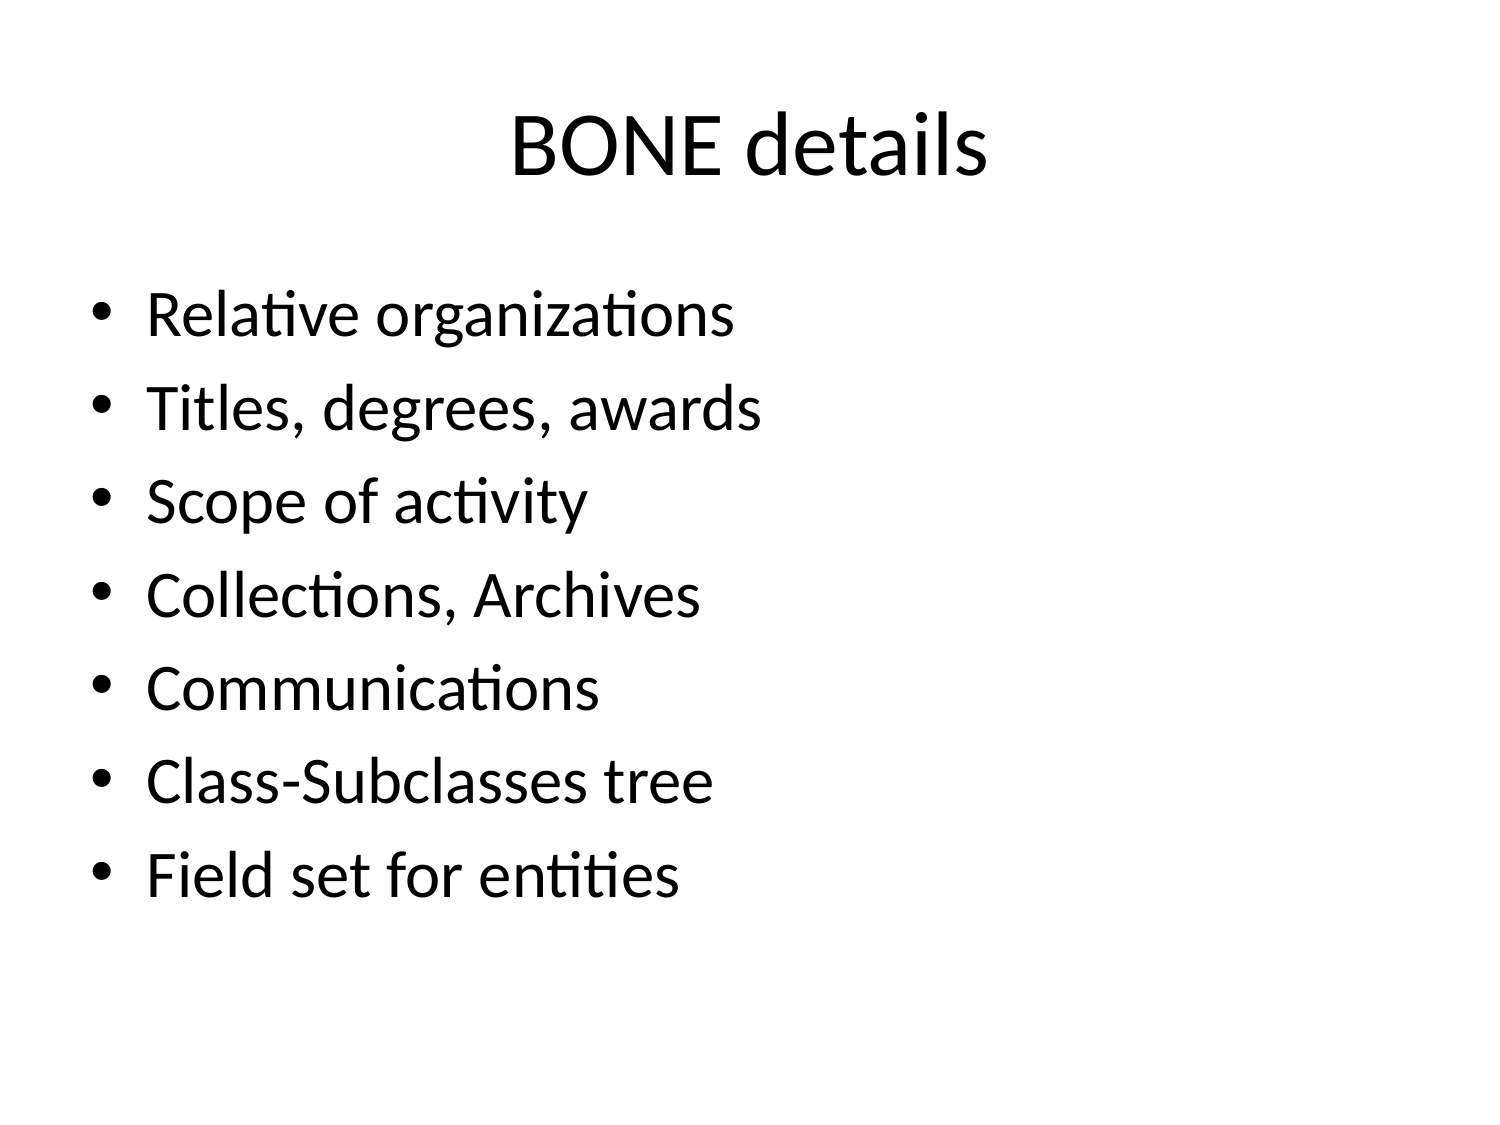

# BONE details
Relative organizations
Titles, degrees, awards
Scope of activity
Collections, Archives
Communications
Class-Subclasses tree
Field set for entities